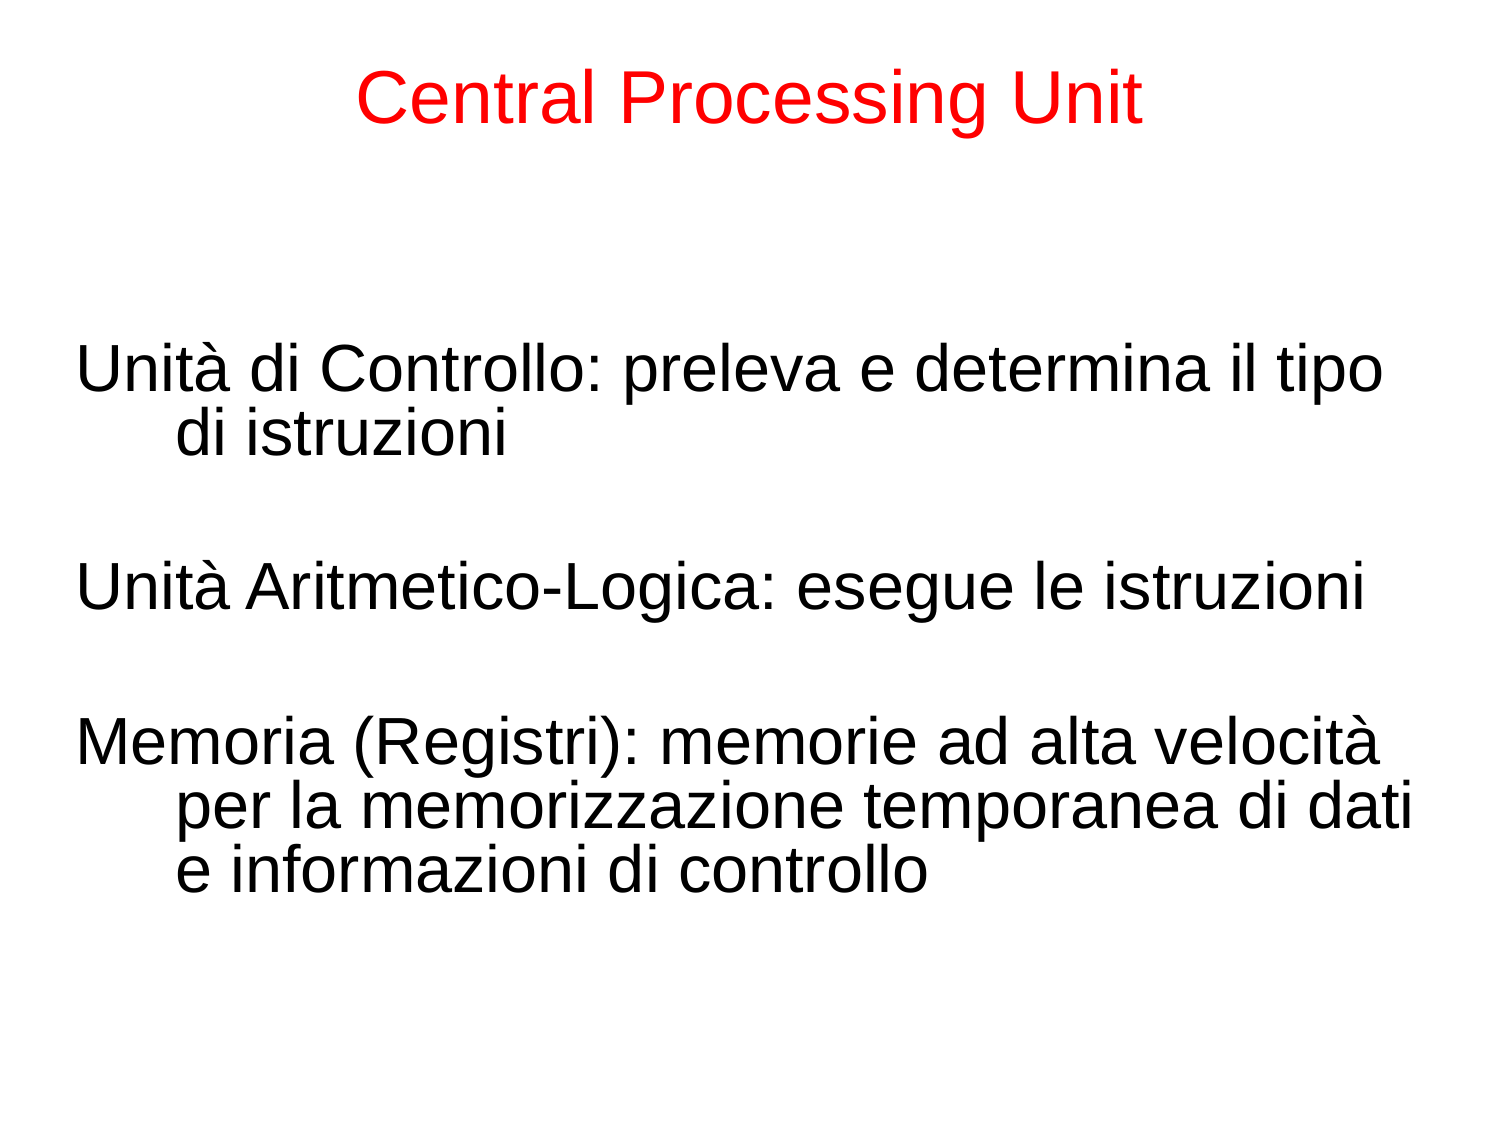

# Central Processing Unit

Unità di Controllo: preleva e determina il tipo di istruzioni

Unità Aritmetico-Logica: esegue le istruzioni

Memoria (Registri): memorie ad alta velocità per la memorizzazione temporanea di dati e informazioni di controllo